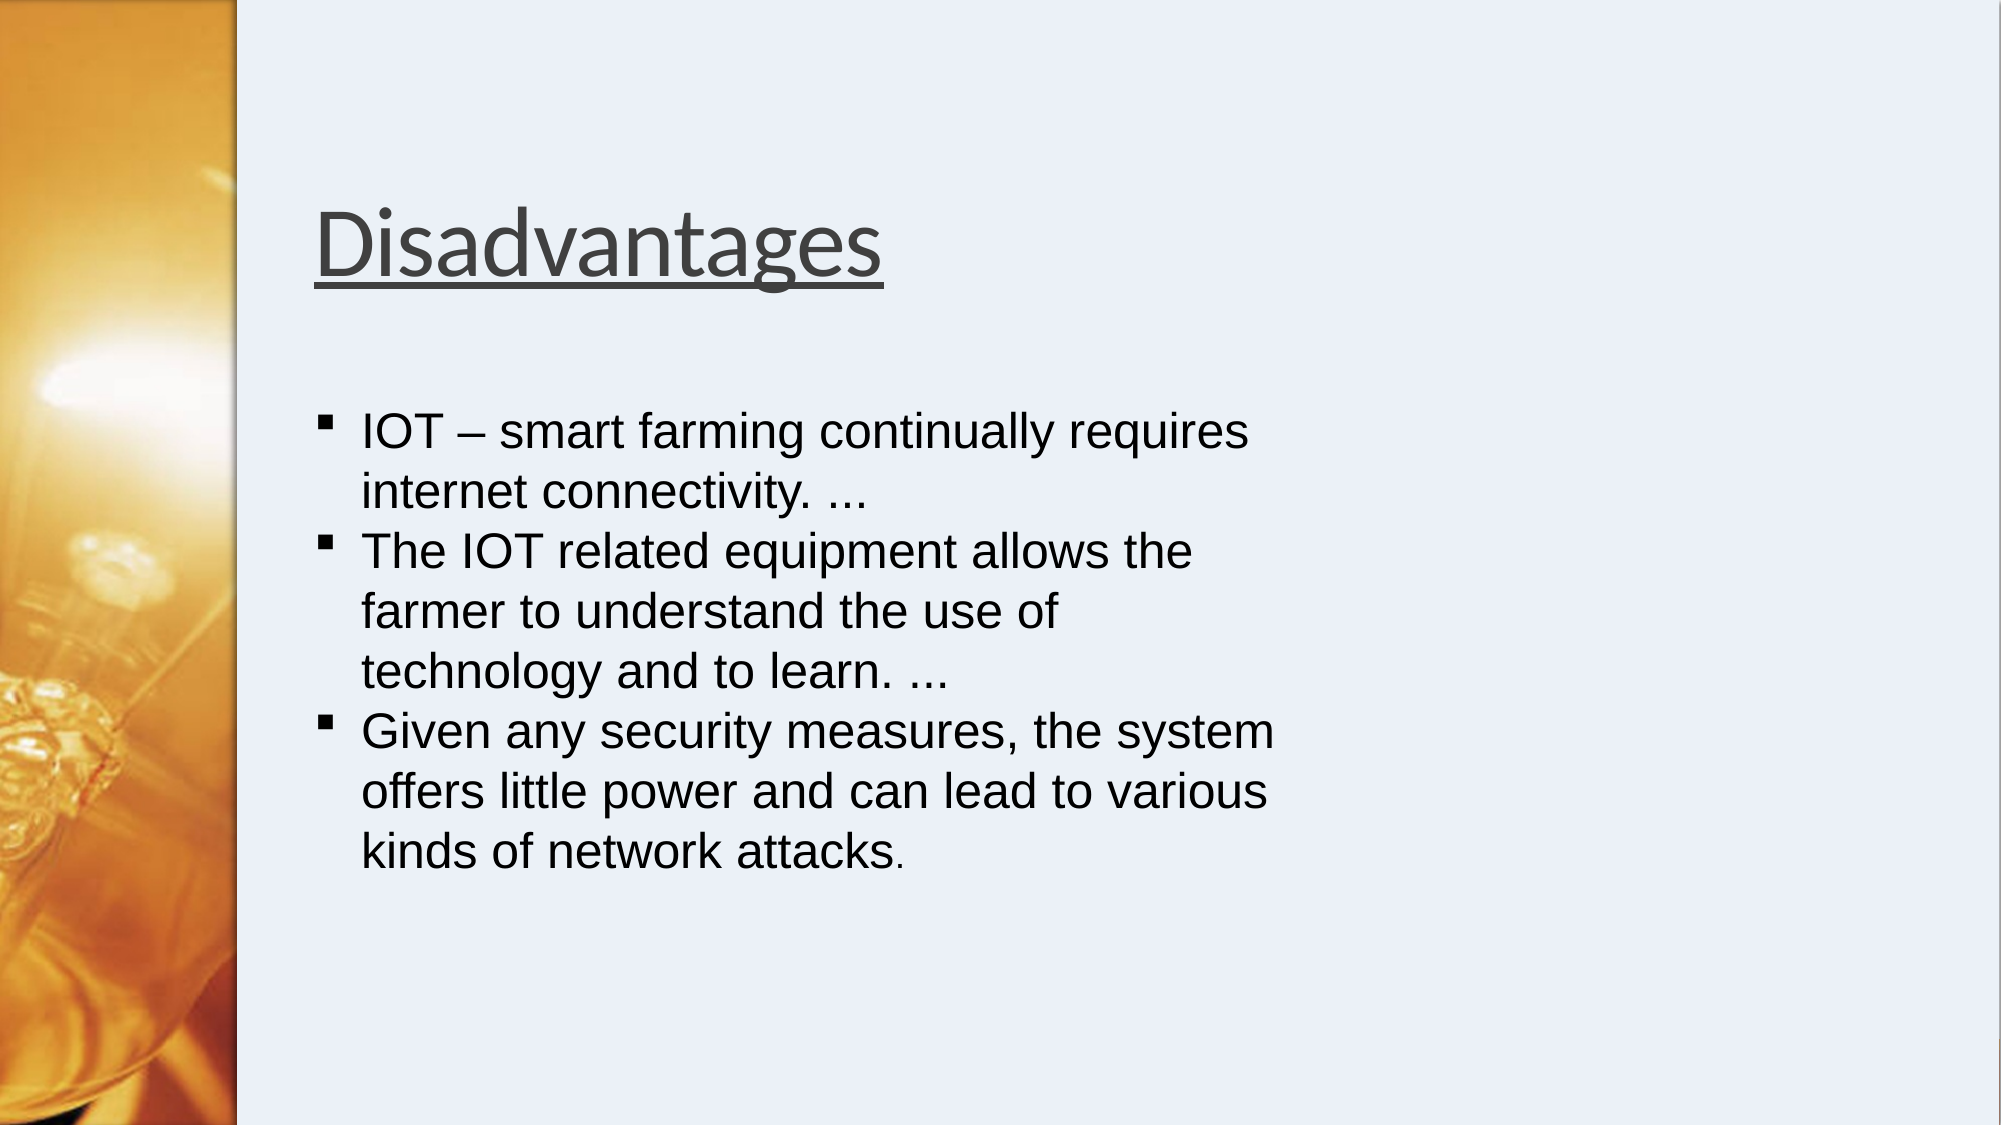

# Disadvantages
IOT – smart farming continually requires internet connectivity. ...
The IOT related equipment allows the farmer to understand the use of technology and to learn. ...
Given any security measures, the system offers little power and can lead to various kinds of network attacks.